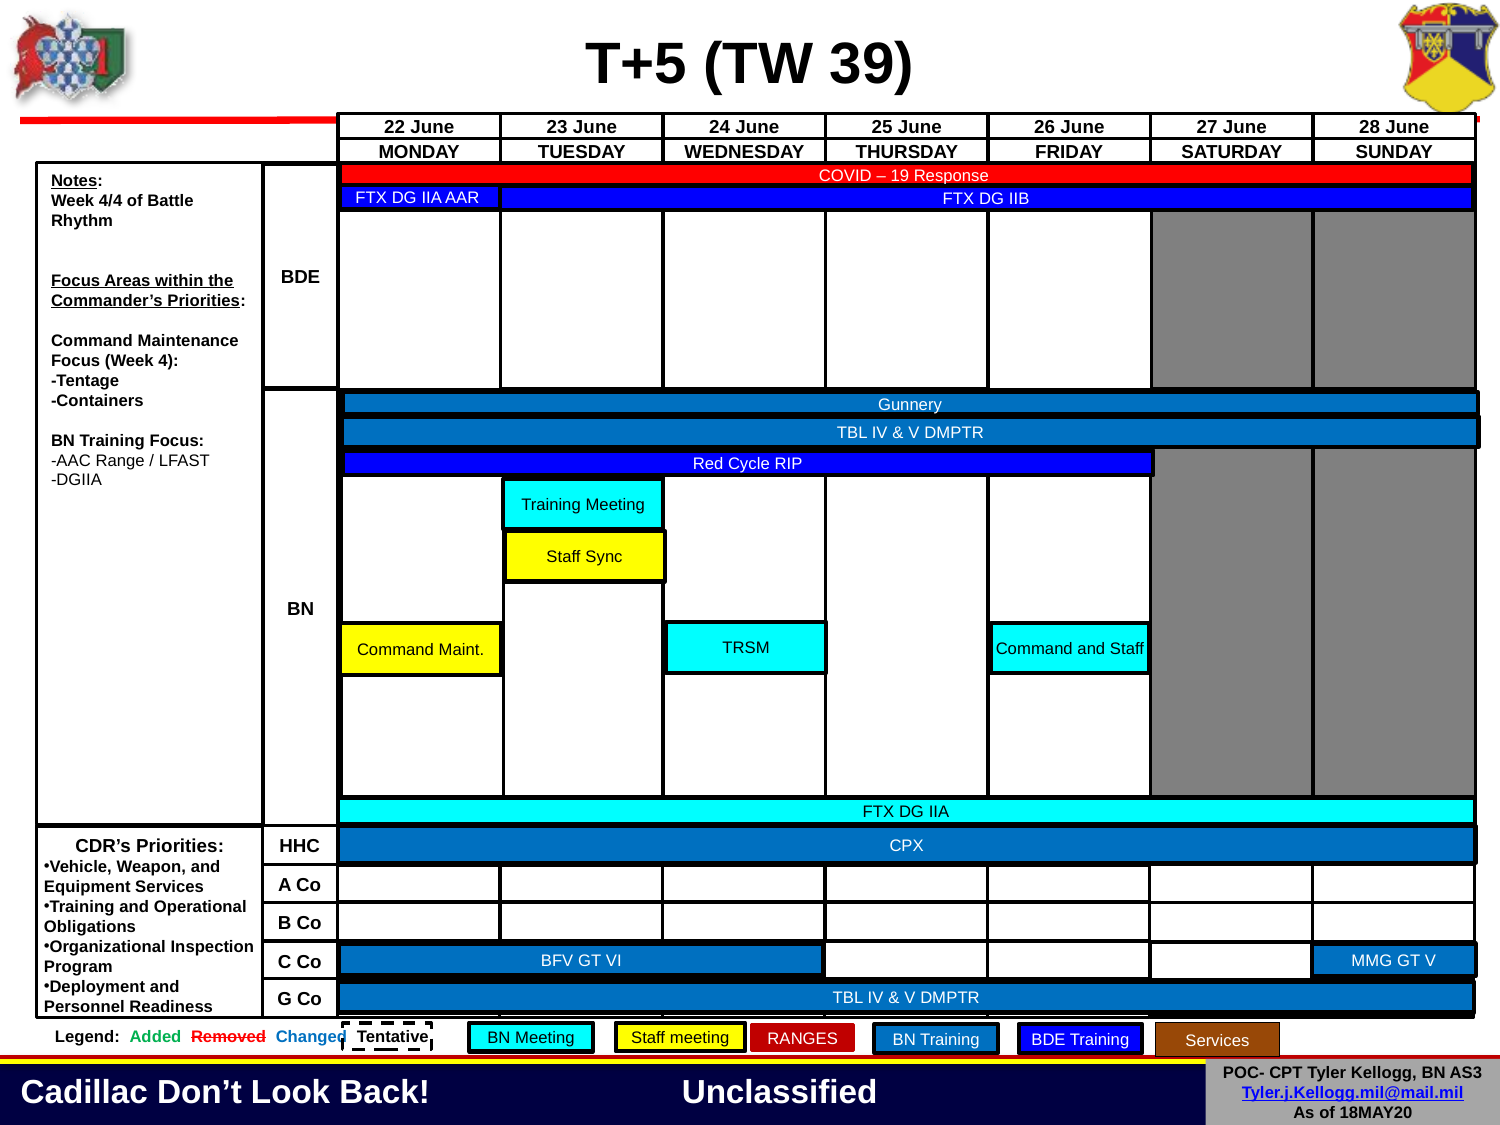

T+5 (TW 39)
22 June
23 June
24 June
25 June
26 June
27 June
28 June
MONDAY
TUESDAY
WEDNESDAY
THURSDAY
FRIDAY
SATURDAY
SUNDAY
Notes:
Week 4/4 of Battle Rhythm

Focus Areas within the Commander’s Priorities:

Command Maintenance Focus (Week 4):
-Tentage
-Containers

BN Training Focus:
-AAC Range / LFAST
-DGIIA

COVID – 19 Response
BDE

FTX DG IIA AAR

FTX DG IIB

BN

Gunnery
TBL IV & V DMPTR

Red Cycle RIP
Training Meeting
Staff Sync
TRSM
Command and Staff
Command Maint.
FTX DG IIA
HHC
CDR’s Priorities:
Vehicle, Weapon, and Equipment Services
Training and Operational Obligations
Organizational Inspection Program
Deployment and Personnel Readiness
CPX

A Co

B Co

C Co

BFV GT VI
MMG GT V
G Co

TBL IV & V DMPTR
18
Legend:  Added  Removed  Changed  Tentative
Services
BN Meeting
Staff meeting

BDE Training
RANGES
BN Training
POC- CPT Tyler Kellogg, BN AS3
Tyler.j.Kellogg.mil@mail.mil
As of 18MAY20